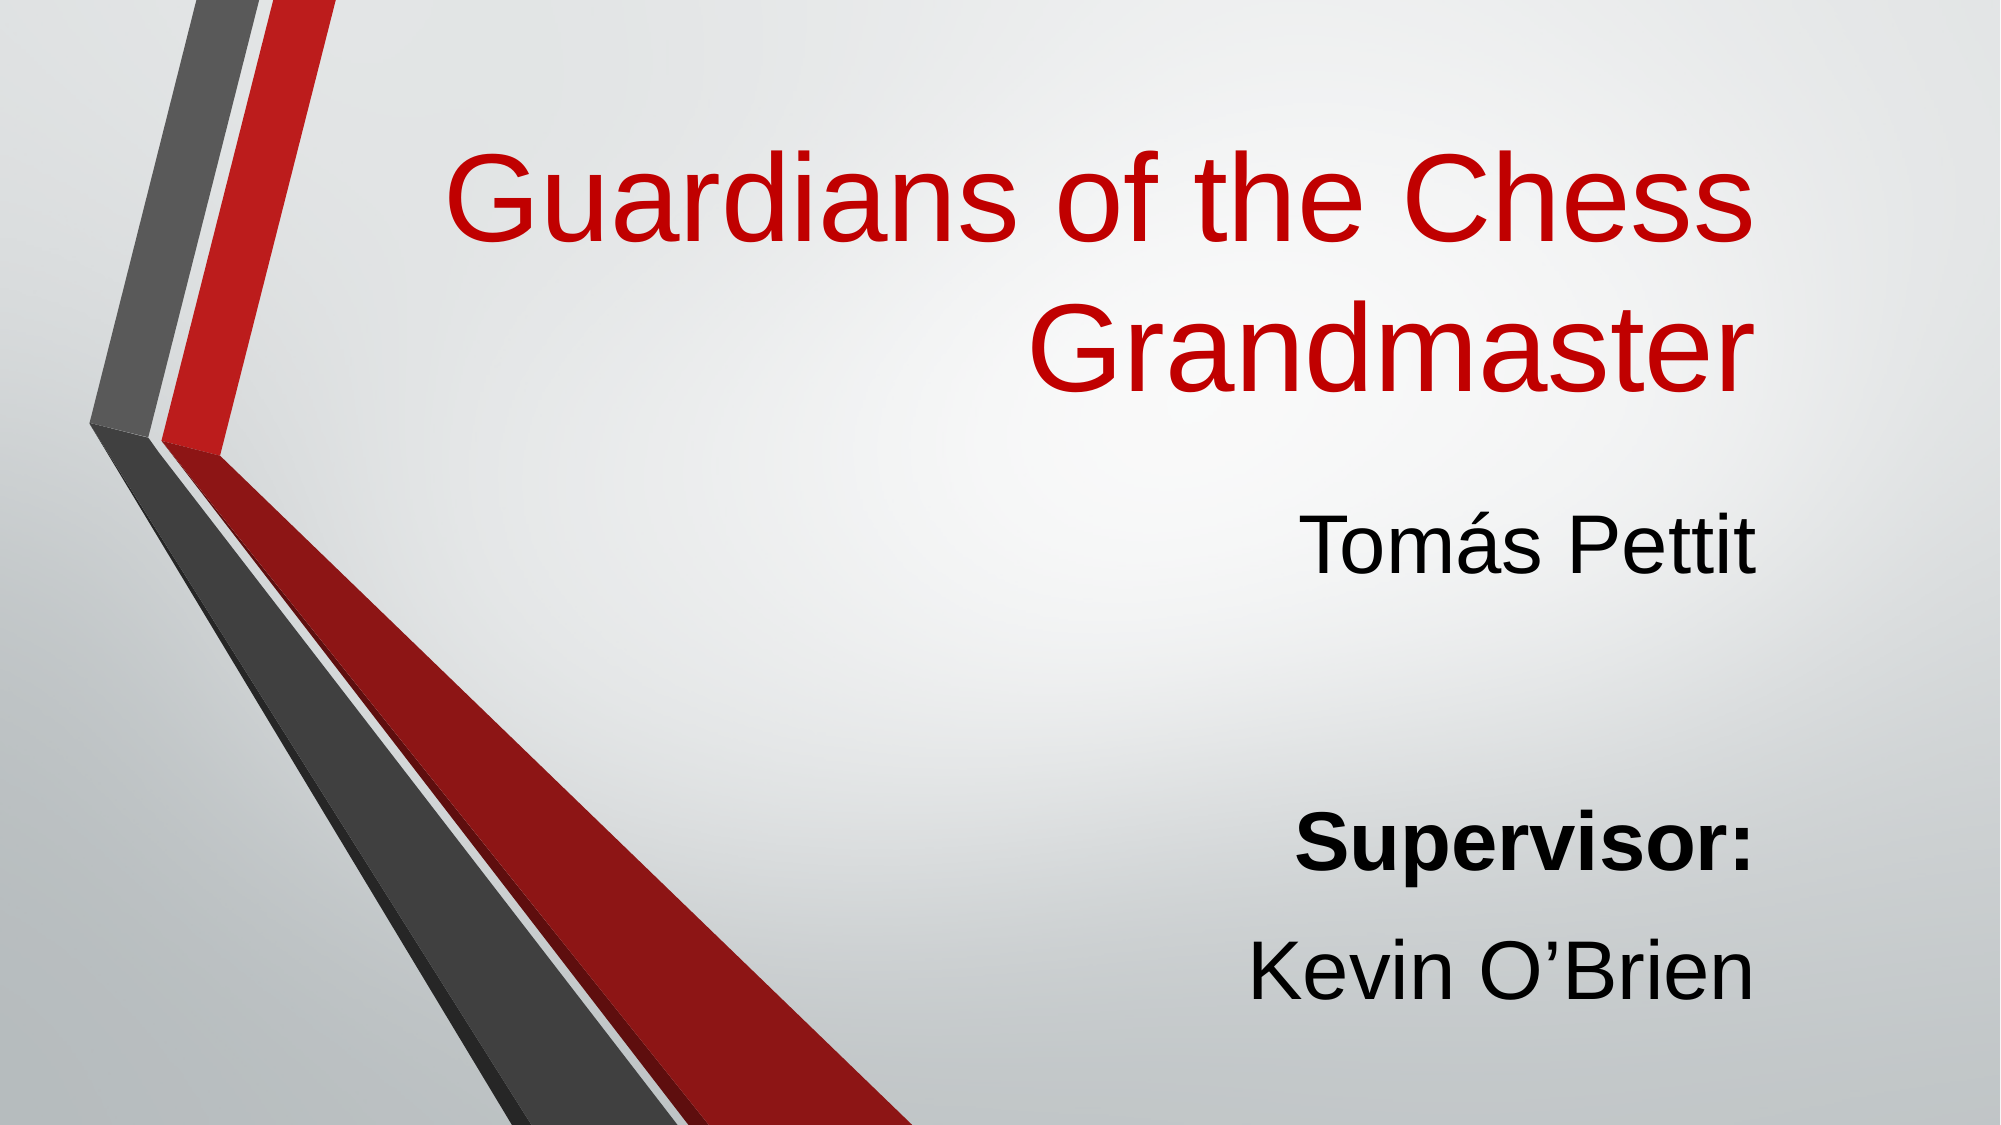

# Guardians of the Chess Grandmaster
Tomás Pettit
Supervisor:
Kevin O’Brien